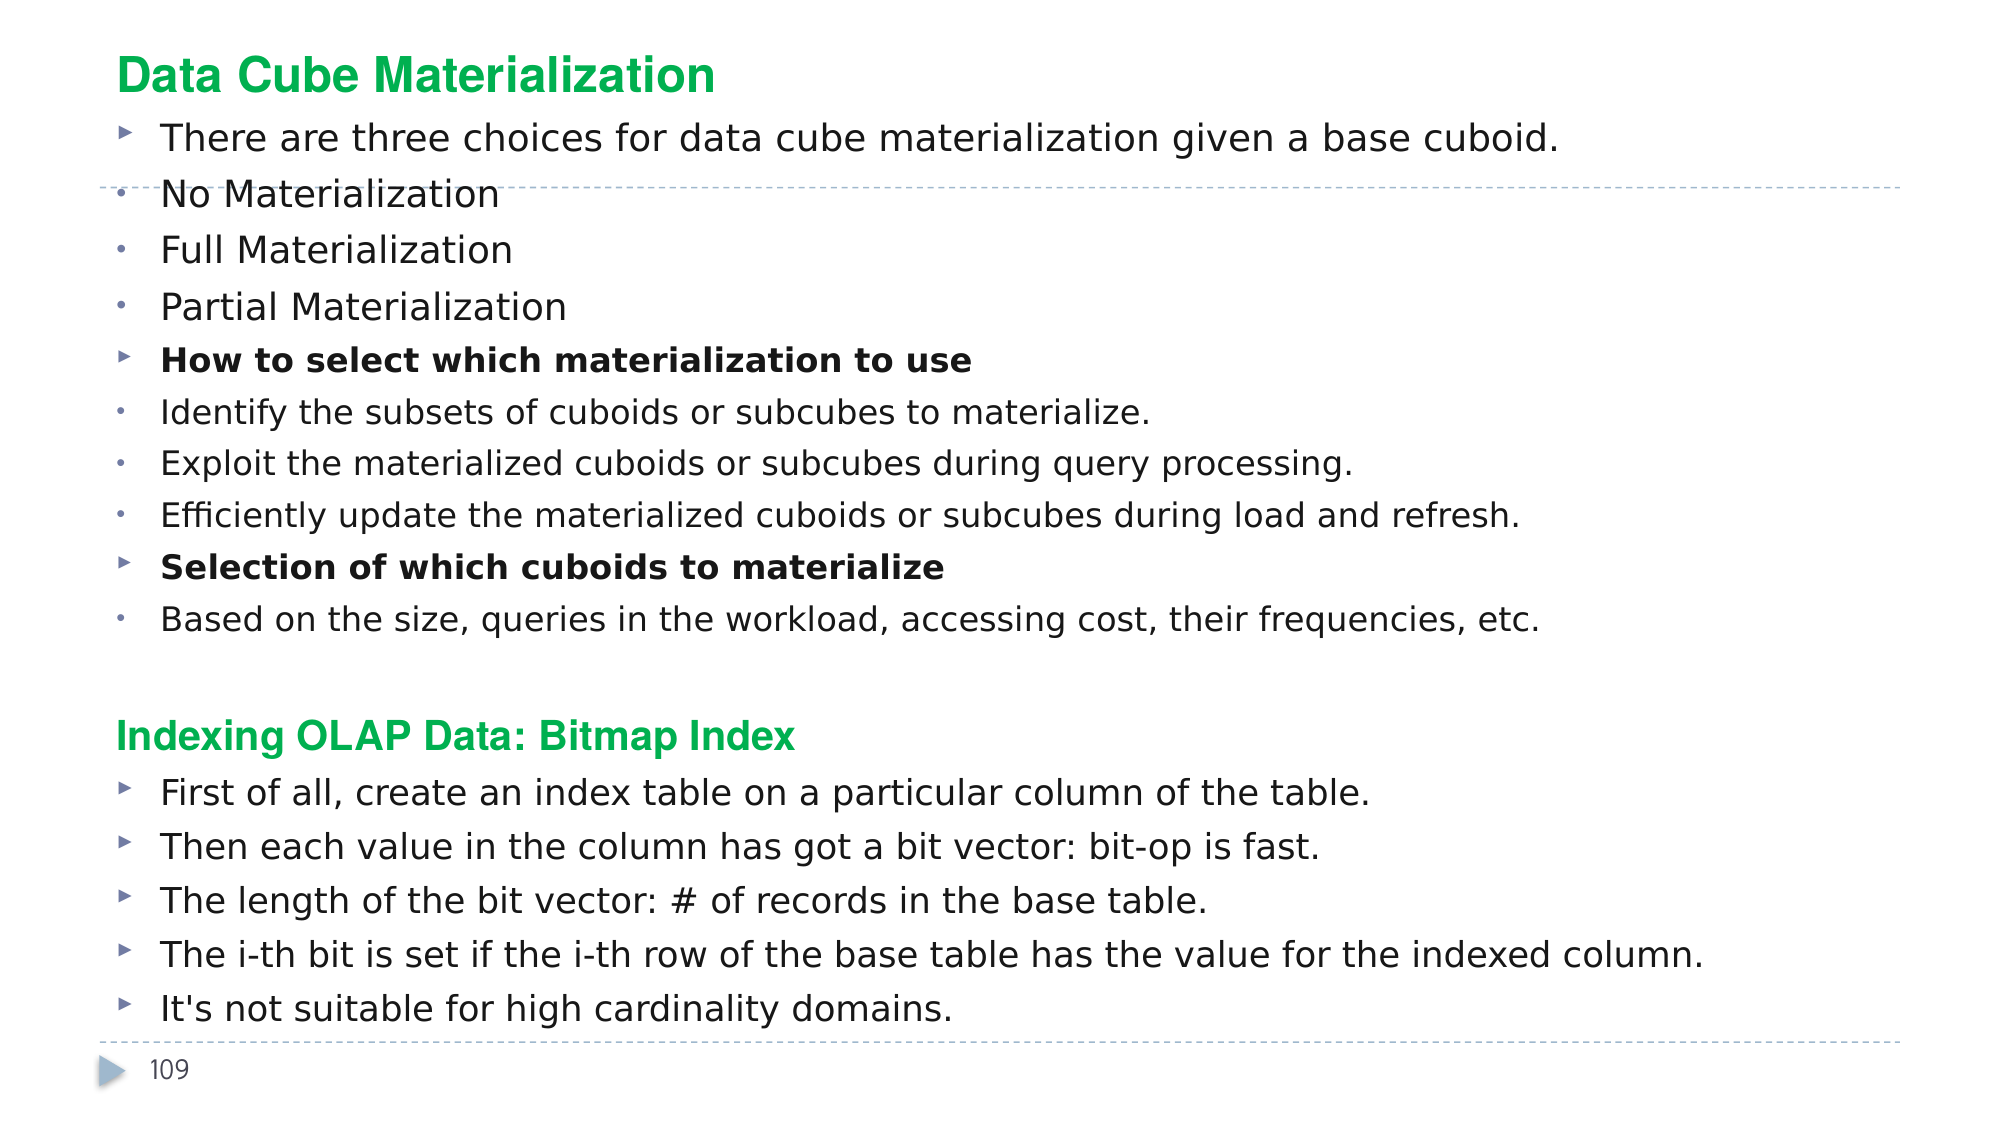

Data Cube Materialization
There are three choices for data cube materialization given a base cuboid.
No Materialization
Full Materialization
Partial Materialization
How to select which materialization to use
Identify the subsets of cuboids or subcubes to materialize.
Exploit the materialized cuboids or subcubes during query processing.
Efficiently update the materialized cuboids or subcubes during load and refresh.
Selection of which cuboids to materialize
Based on the size, queries in the workload, accessing cost, their frequencies, etc.

Indexing OLAP Data: Bitmap Index
First of all, create an index table on a particular column of the table.
Then each value in the column has got a bit vector: bit-op is fast.
The length of the bit vector: # of records in the base table.
The i-th bit is set if the i-th row of the base table has the value for the indexed column.
It's not suitable for high cardinality domains.

109